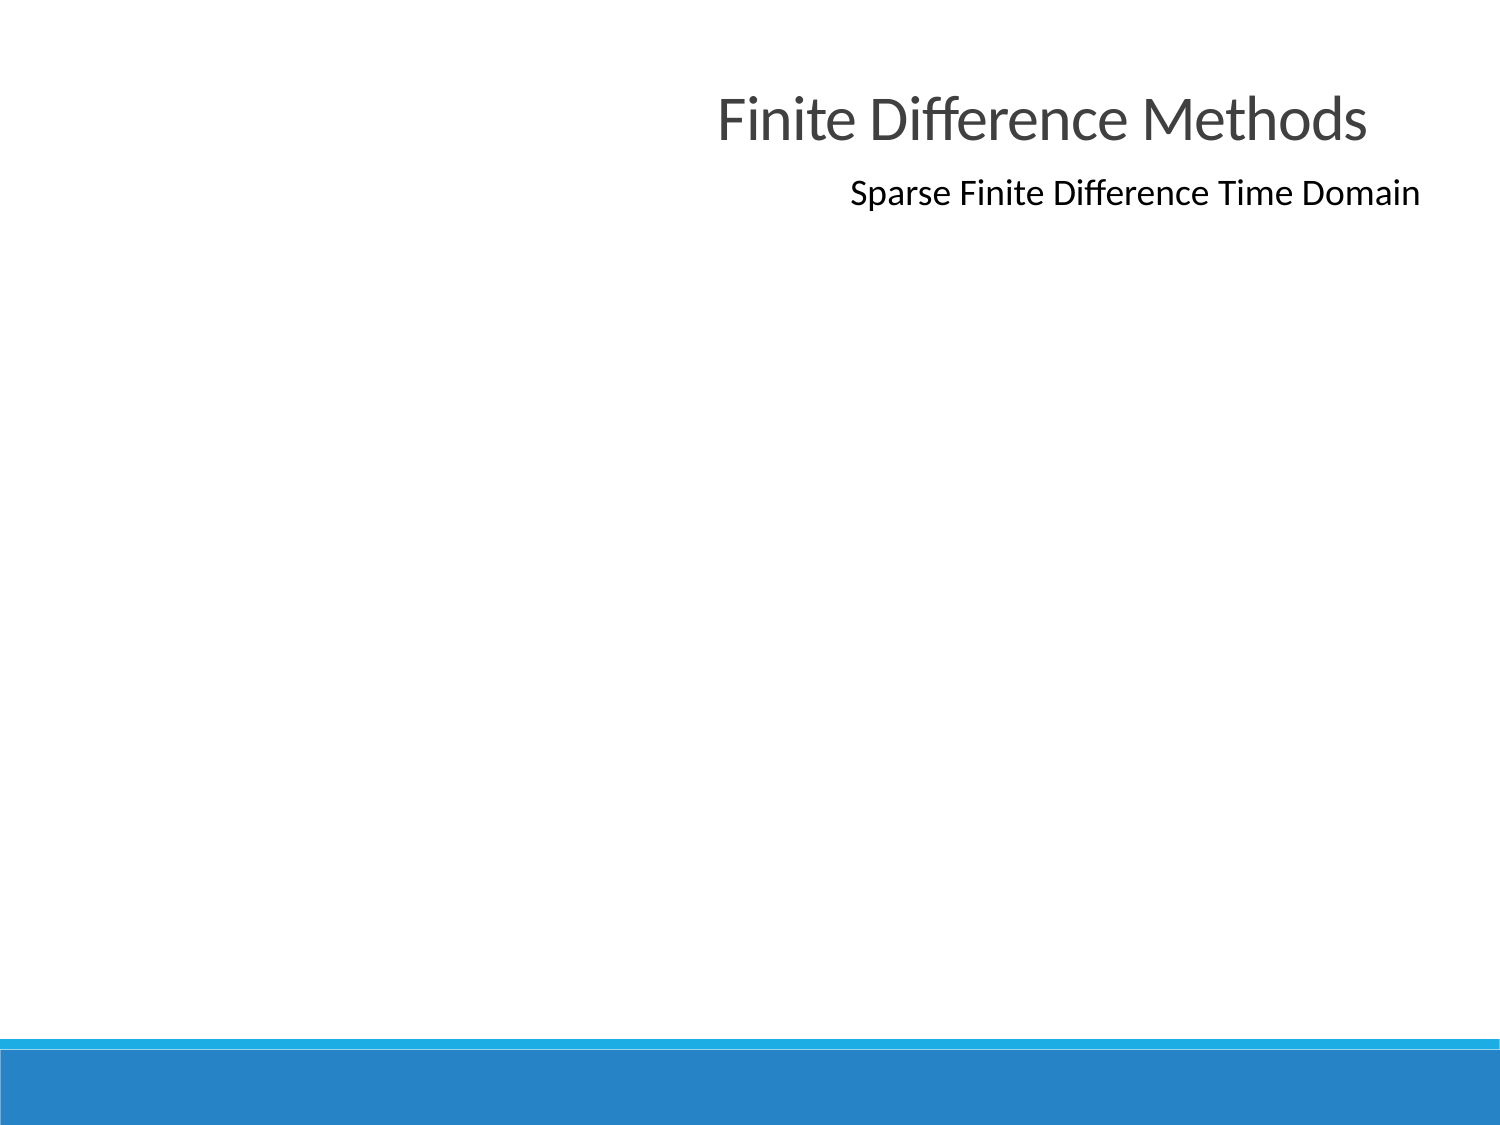

Finite Difference Methods
Sparse Finite Difference Time Domain